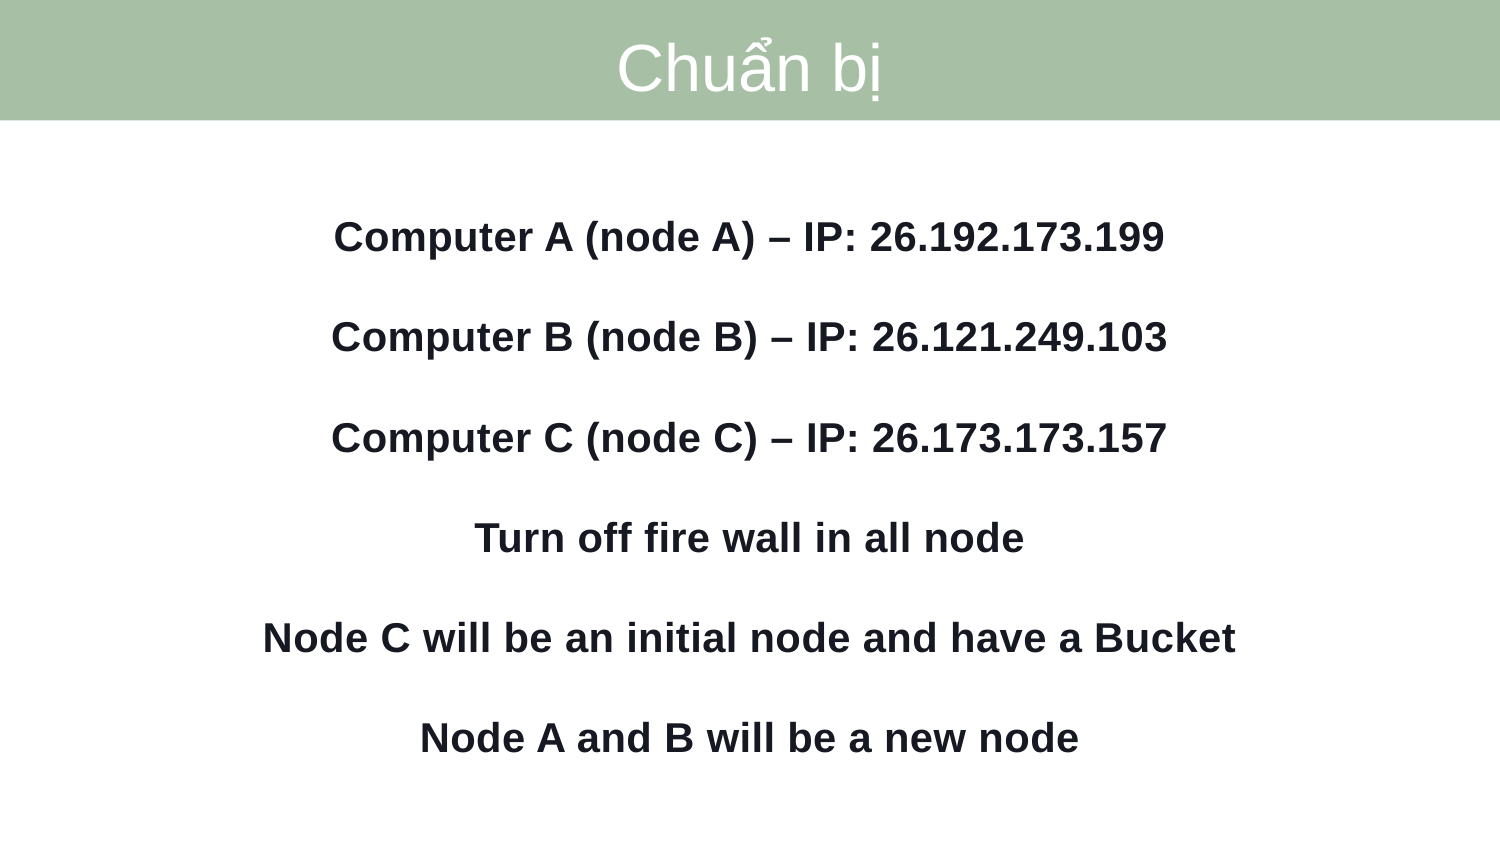

Chuẩn bị
Computer A (node A) – IP: 26.192.173.199
Computer B (node B) – IP: 26.121.249.103
Computer C (node C) – IP: 26.173.173.157
Turn off fire wall in all node
Node C will be an initial node and have a Bucket
Node A and B will be a new node